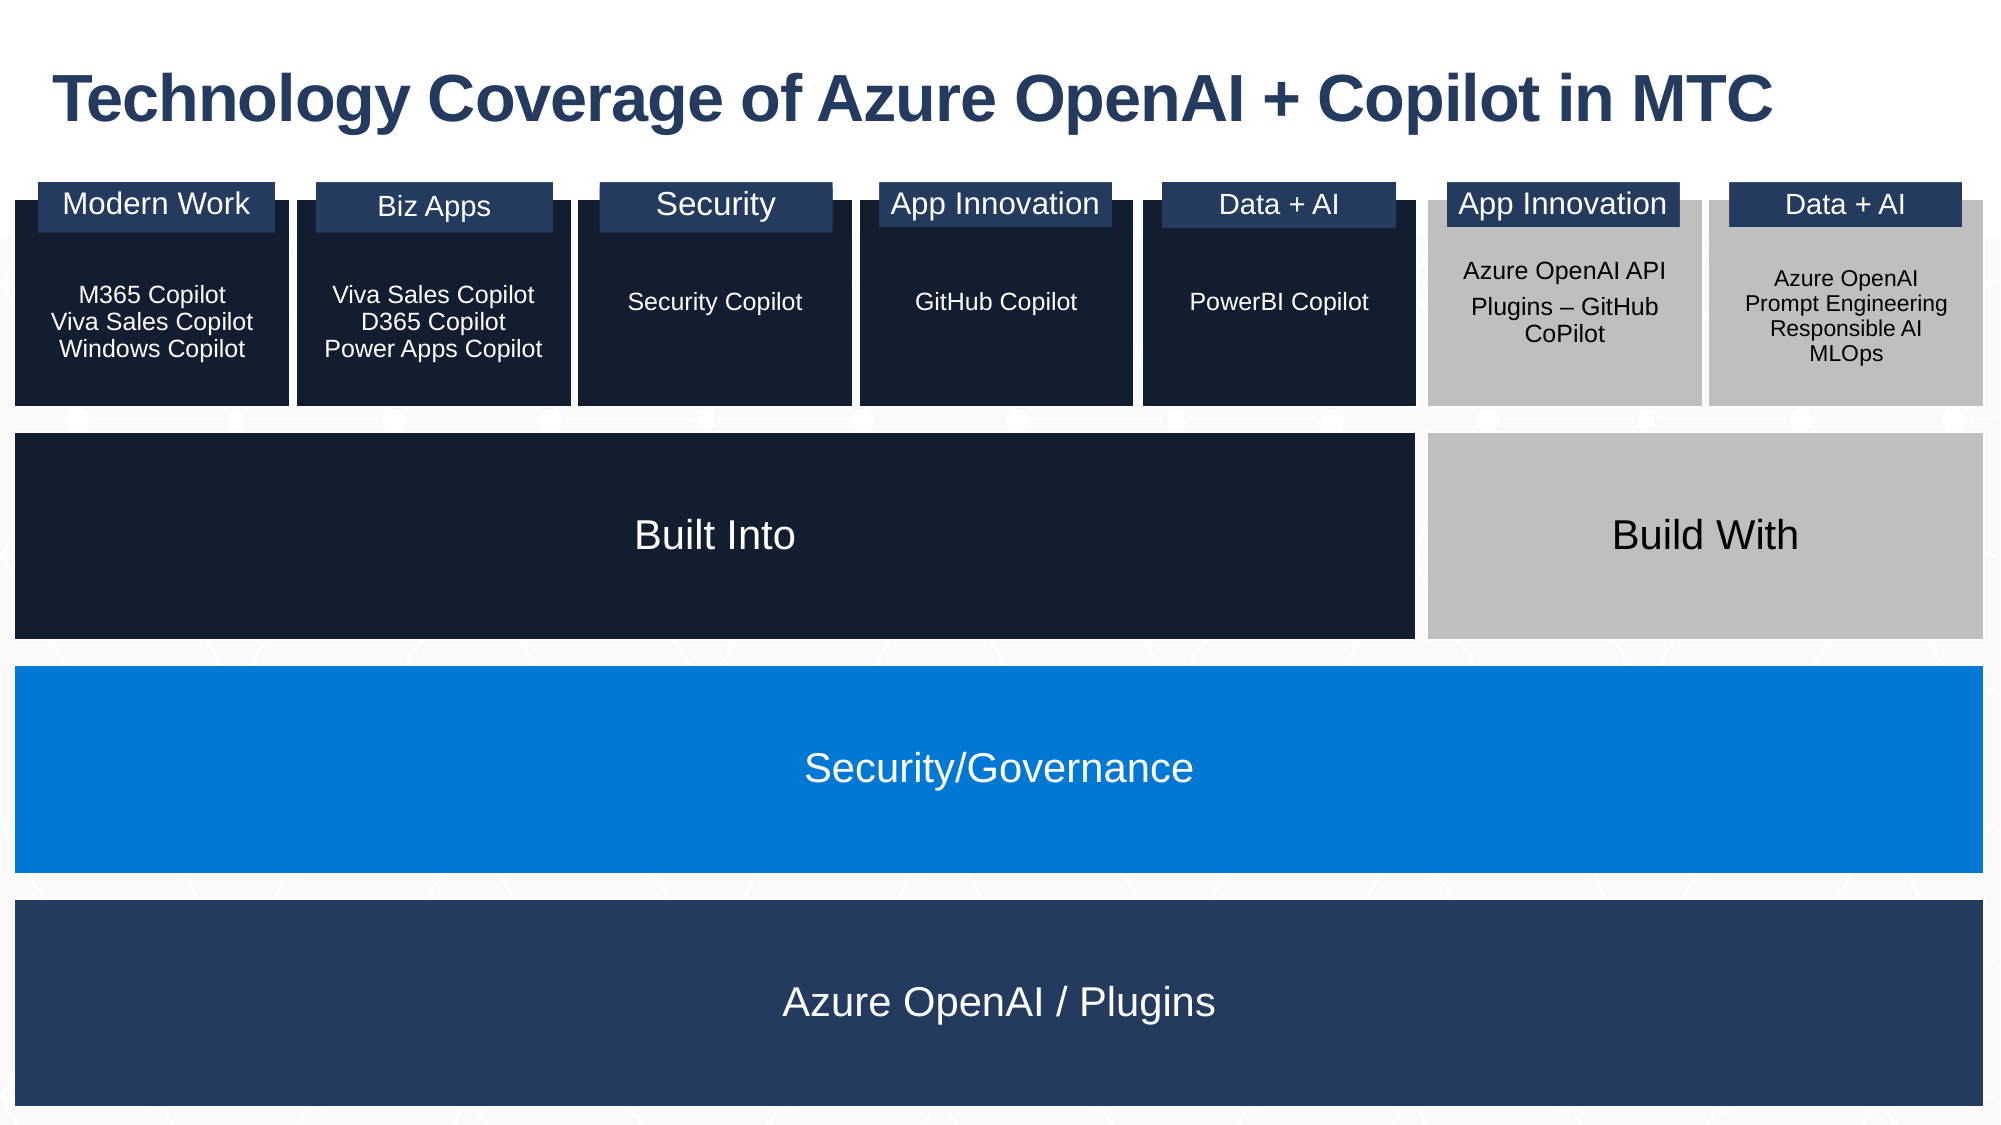

# Technology Coverage of Azure OpenAI + Copilot in MTC

Modern Work

Biz Apps

Security

App Innovation

Data + AI

App Innovation

Data + AI

Modern Work

Security

Modern Work
Azure OpenAI / Plugins
Security/Governance
Built Into

M365 Copilot
Viva Sales Copilot
Windows Copilot

Viva Sales Copilot
D365 Copilot
Power Apps Copilot
Security Copilot
GitHub Copilot
PowerBI Copilot
Build With
Azure OpenAI API
Plugins – GitHub CoPilot

Azure OpenAI
Prompt Engineering
Responsible AI
MLOps